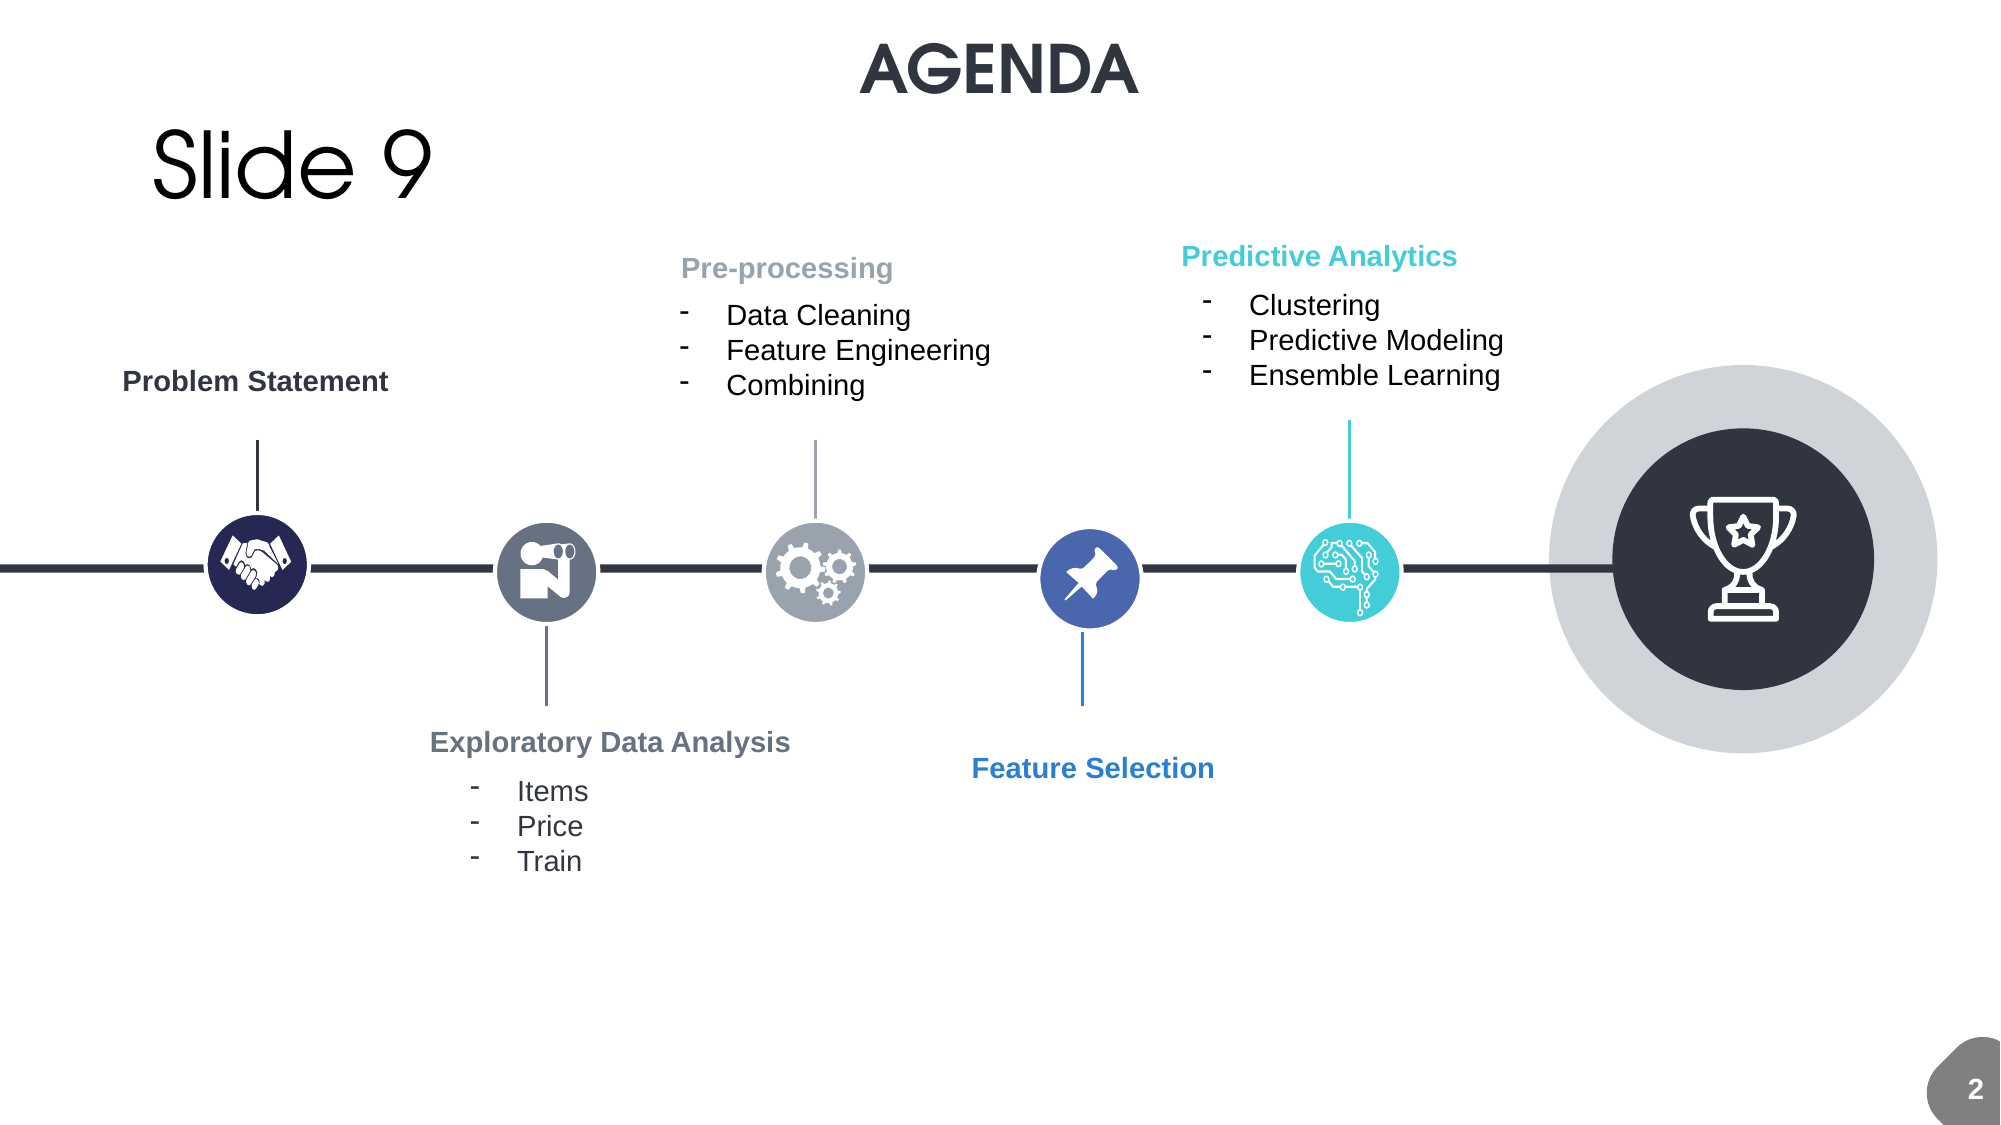

AGENDA
# Slide 9
Predictive Analytics
Pre-processing
Clustering
Predictive Modeling
Ensemble Learning
Data Cleaning
Feature Engineering
Combining
Problem Statement

Exploratory Data Analysis
Feature Selection
Items
Price
Train

2